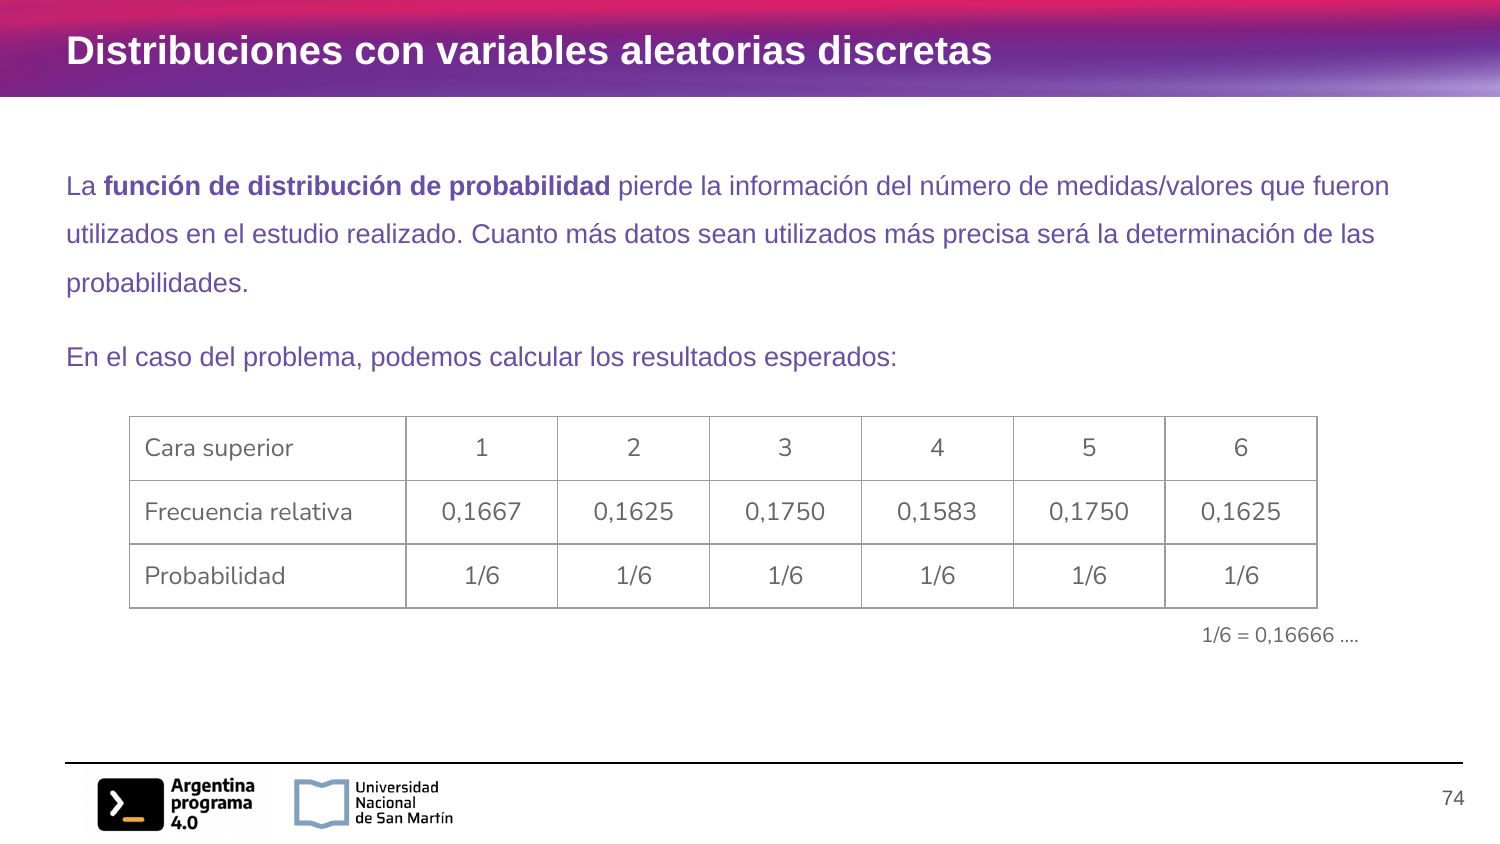

# Distribuciones con variables aleatorias discretas
La función de distribución de probabilidad pierde la información del número de medidas/valores que fueron utilizados en el estudio realizado. Cuanto más datos sean utilizados más precisa será la determinación de las probabilidades.
En el caso del problema, podemos calcular los resultados esperados:

| Cara superior | 1 | 2 | 3 | 4 | 5 | 6 |
| --- | --- | --- | --- | --- | --- | --- |
| Frecuencia relativa | 0,1667 | 0,1625 | 0,1750 | 0,1583 | 0,1750 | 0,1625 |
| Probabilidad | 1/6 | 1/6 | 1/6 | 1/6 | 1/6 | 1/6 |
1/6 = 0,16666 ….
74